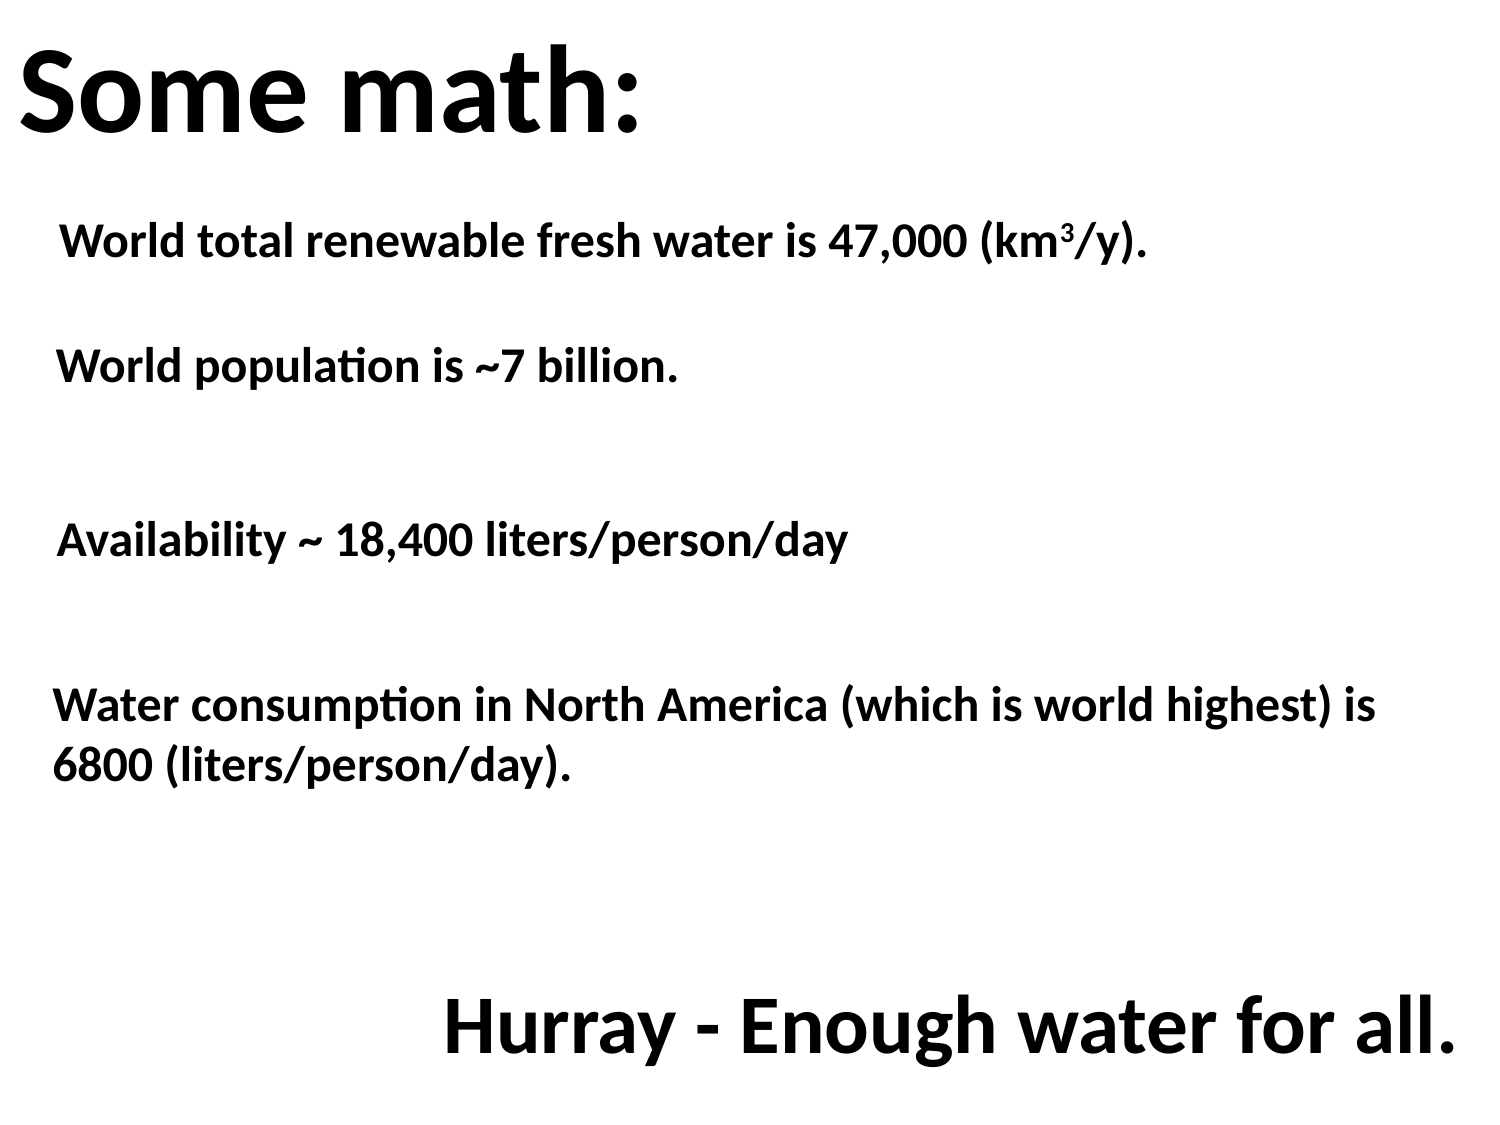

Some math:
World total renewable fresh water is 47,000 (km3/y).
World population is ~7 billion.
Availability ~ 18,400 liters/person/day
Water consumption in North America (which is world highest) is 6800 (liters/person/day).
Hurray - Enough water for all.